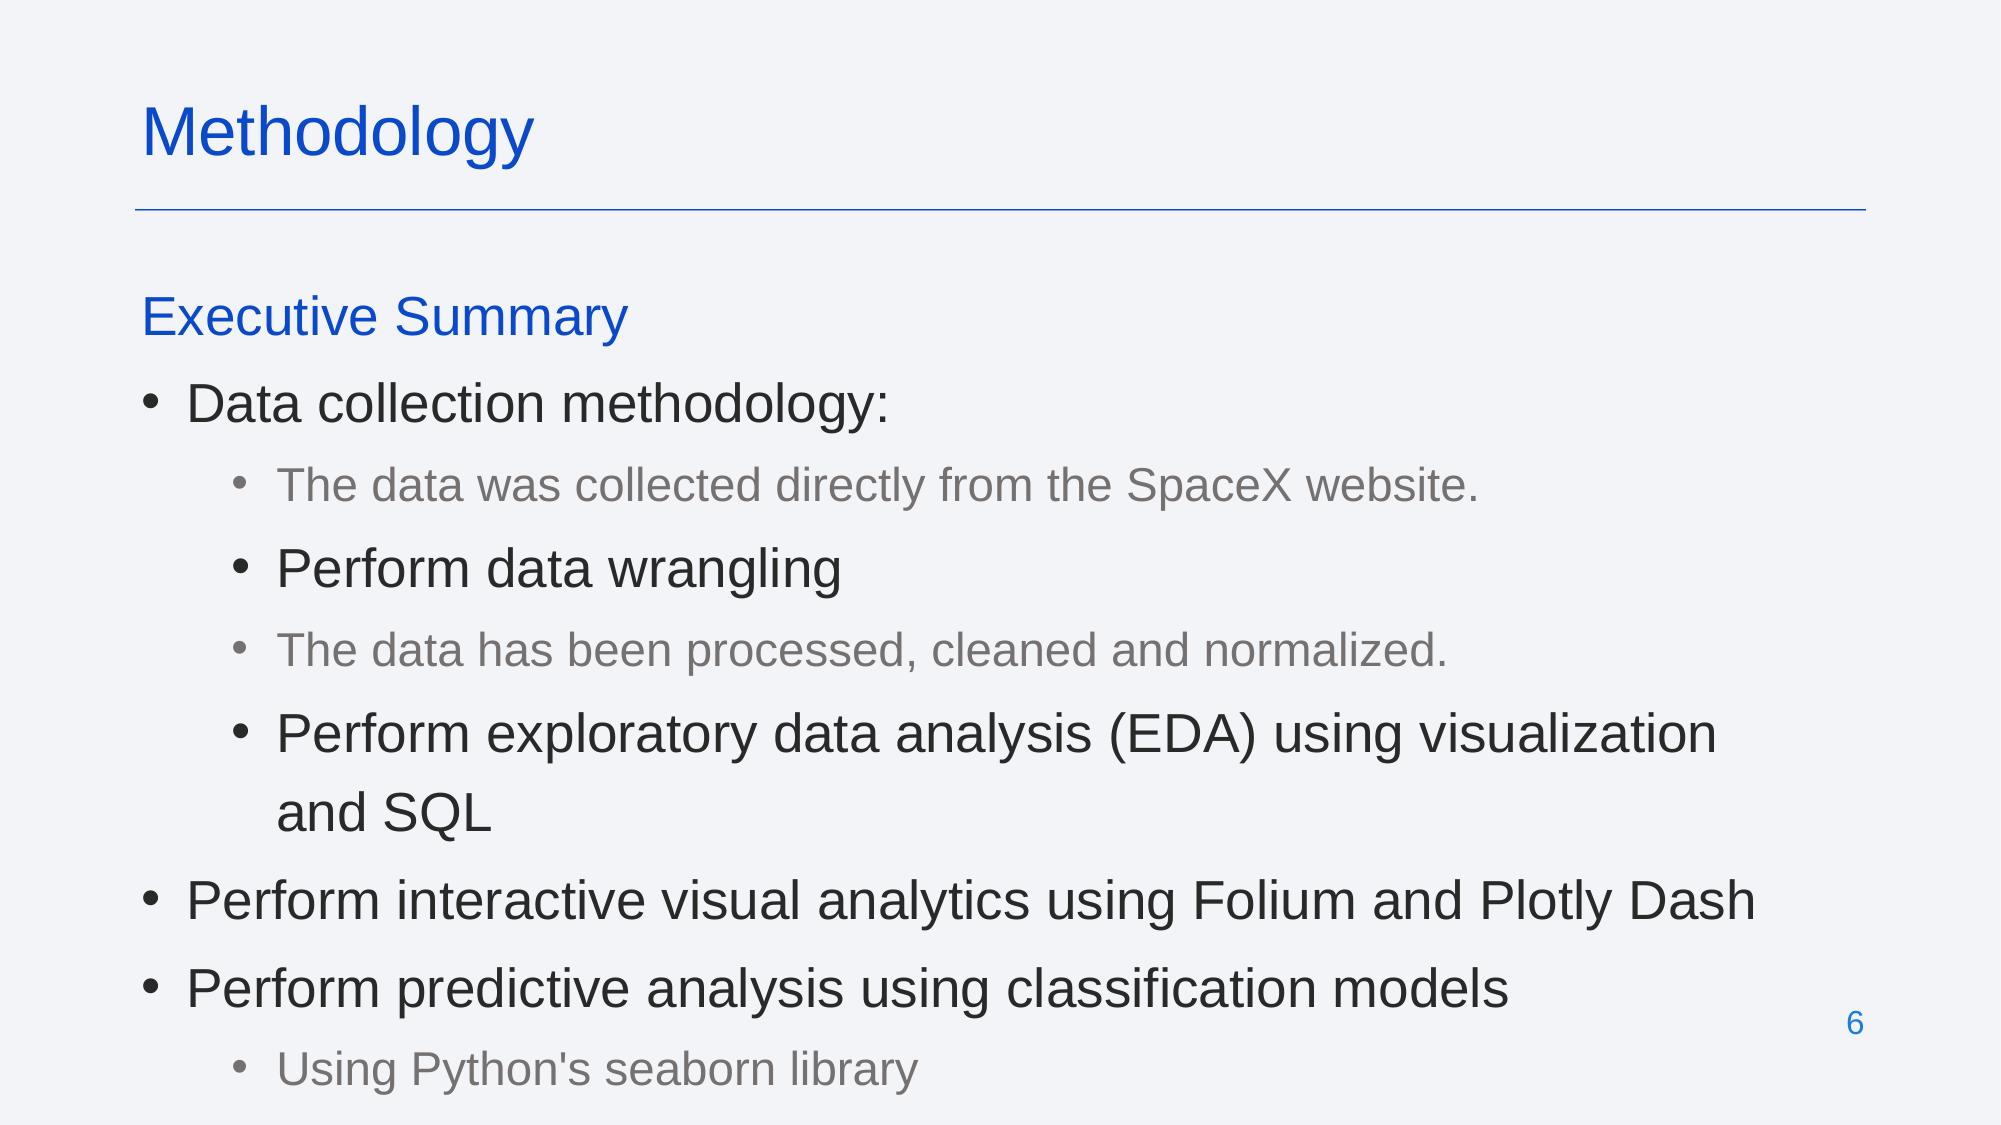

Methodology
Executive Summary
Data collection methodology:
The data was collected directly from the SpaceX website.
Perform data wrangling
The data has been processed, cleaned and normalized.
Perform exploratory data analysis (EDA) using visualization and SQL
Perform interactive visual analytics using Folium and Plotly Dash
Perform predictive analysis using classification models
Using Python's seaborn library

6